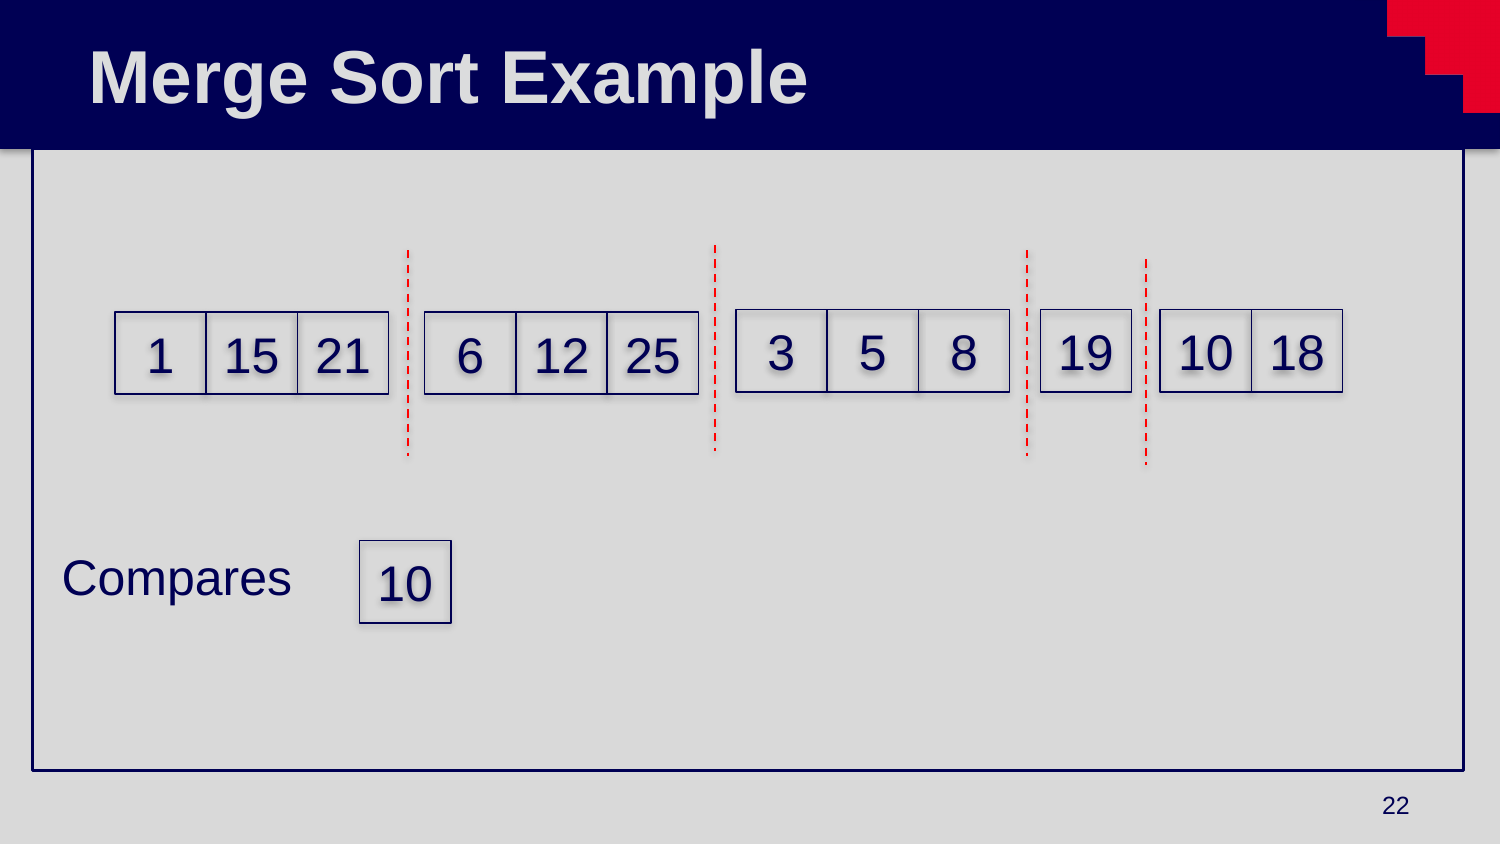

# Merge Sort Example

Compares
18
19
8
3
5
10
25
6
21
1
15
12
10
22